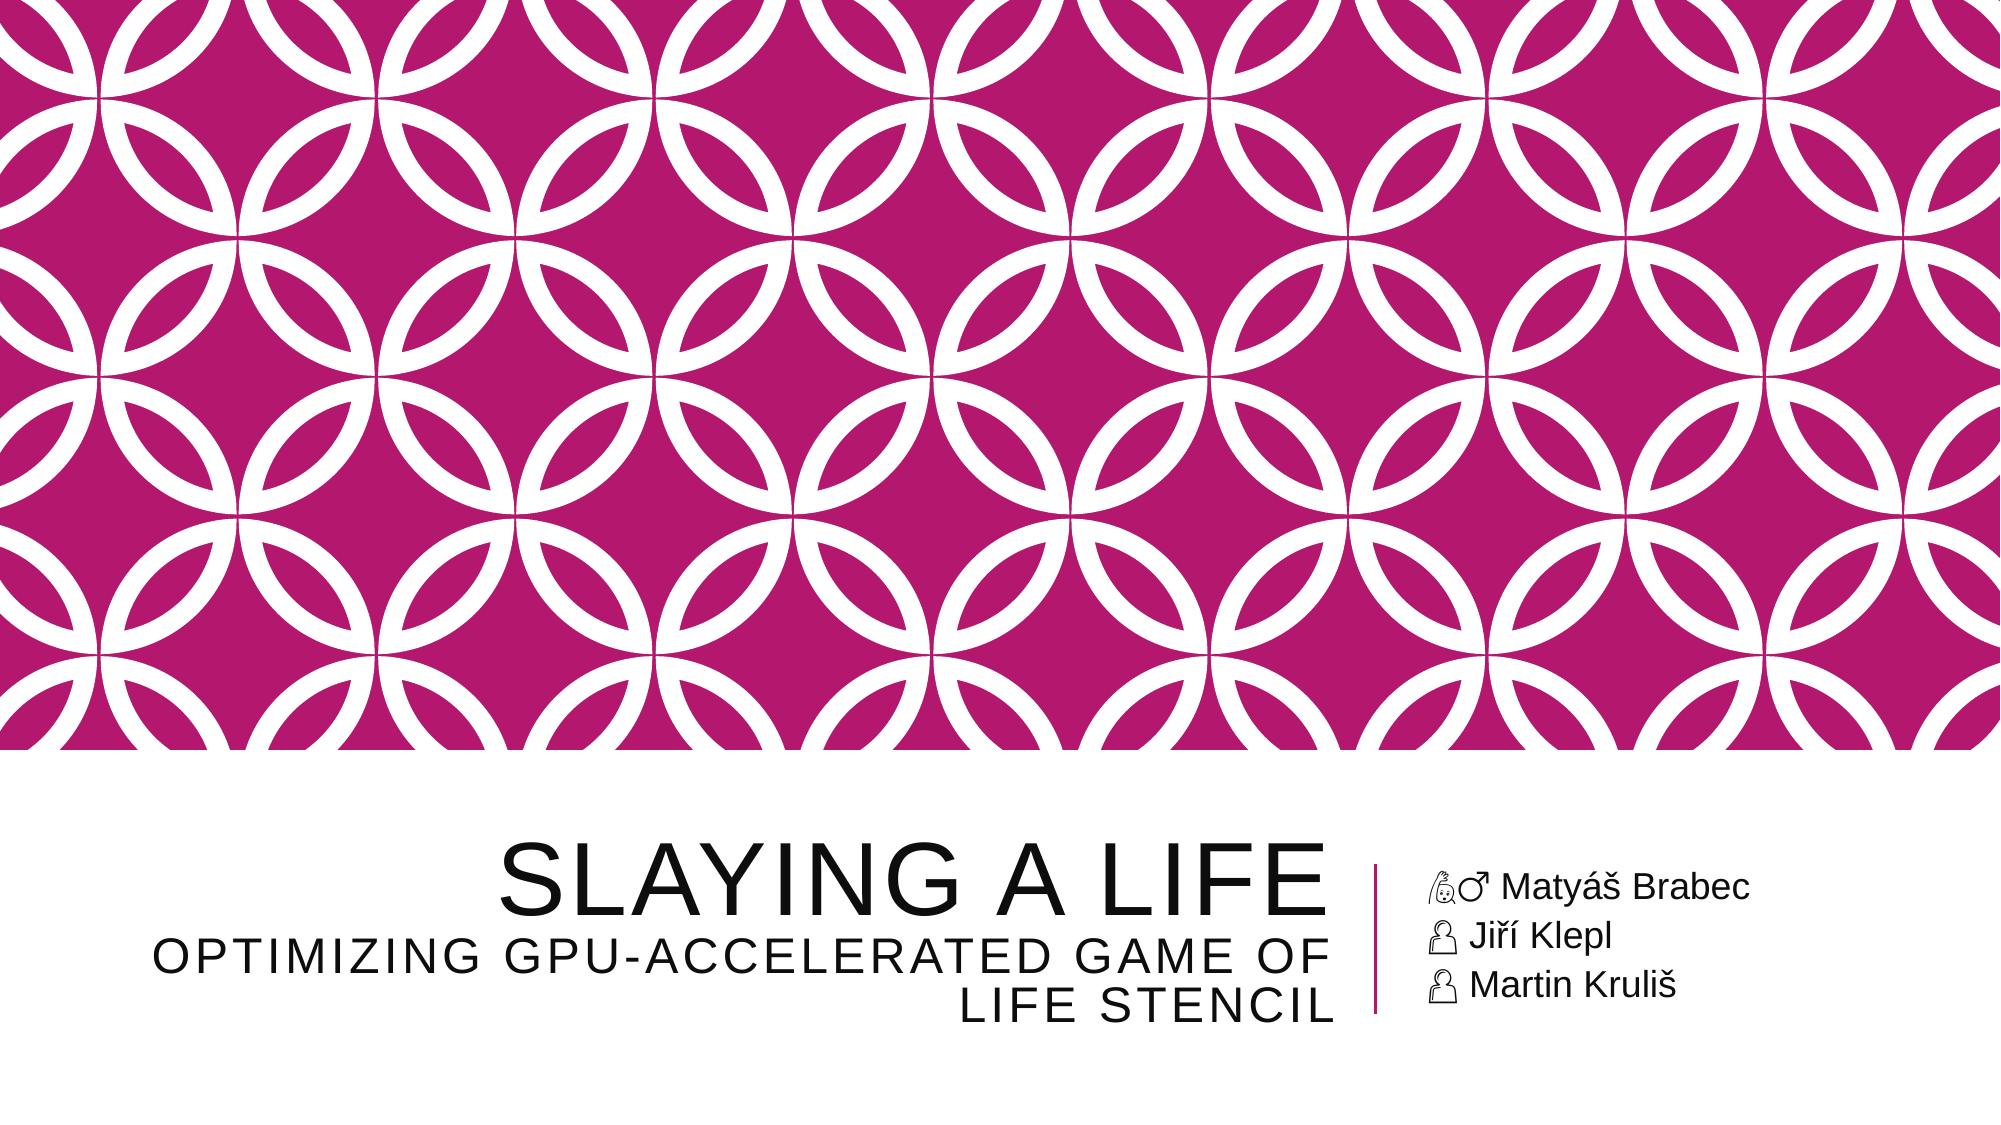

# Slaying a Life Optimizing GPU-accelerated Game of Life Stencil
🙋‍♂️ Matyáš Brabec
👤 Jiří Klepl
👤 Martin Kruliš